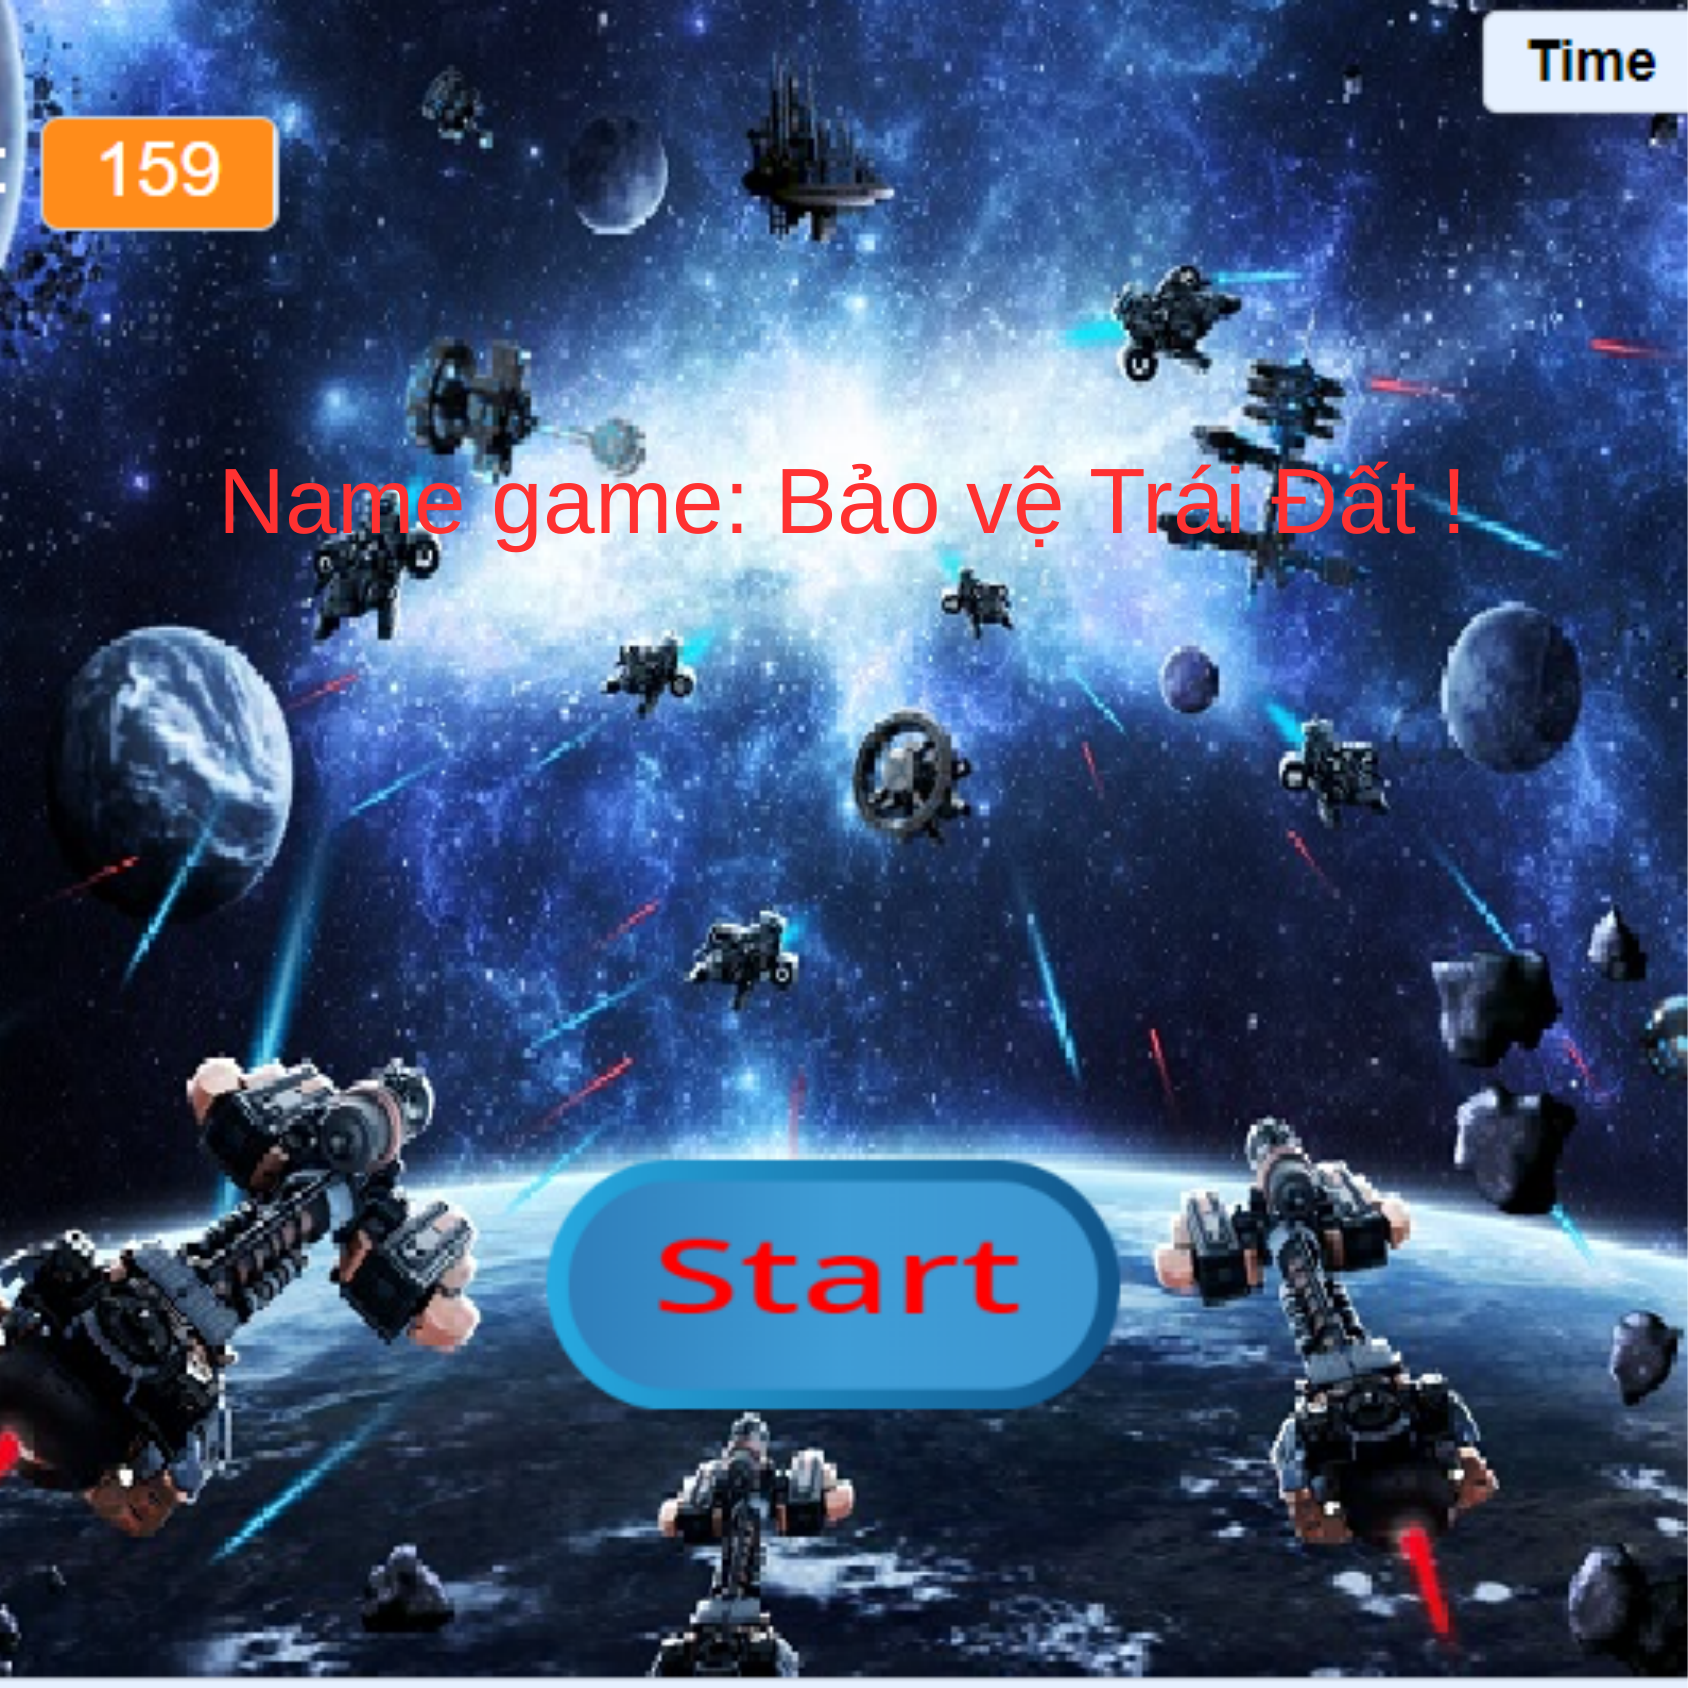

Name game: Bảo vệ Trái Đất !